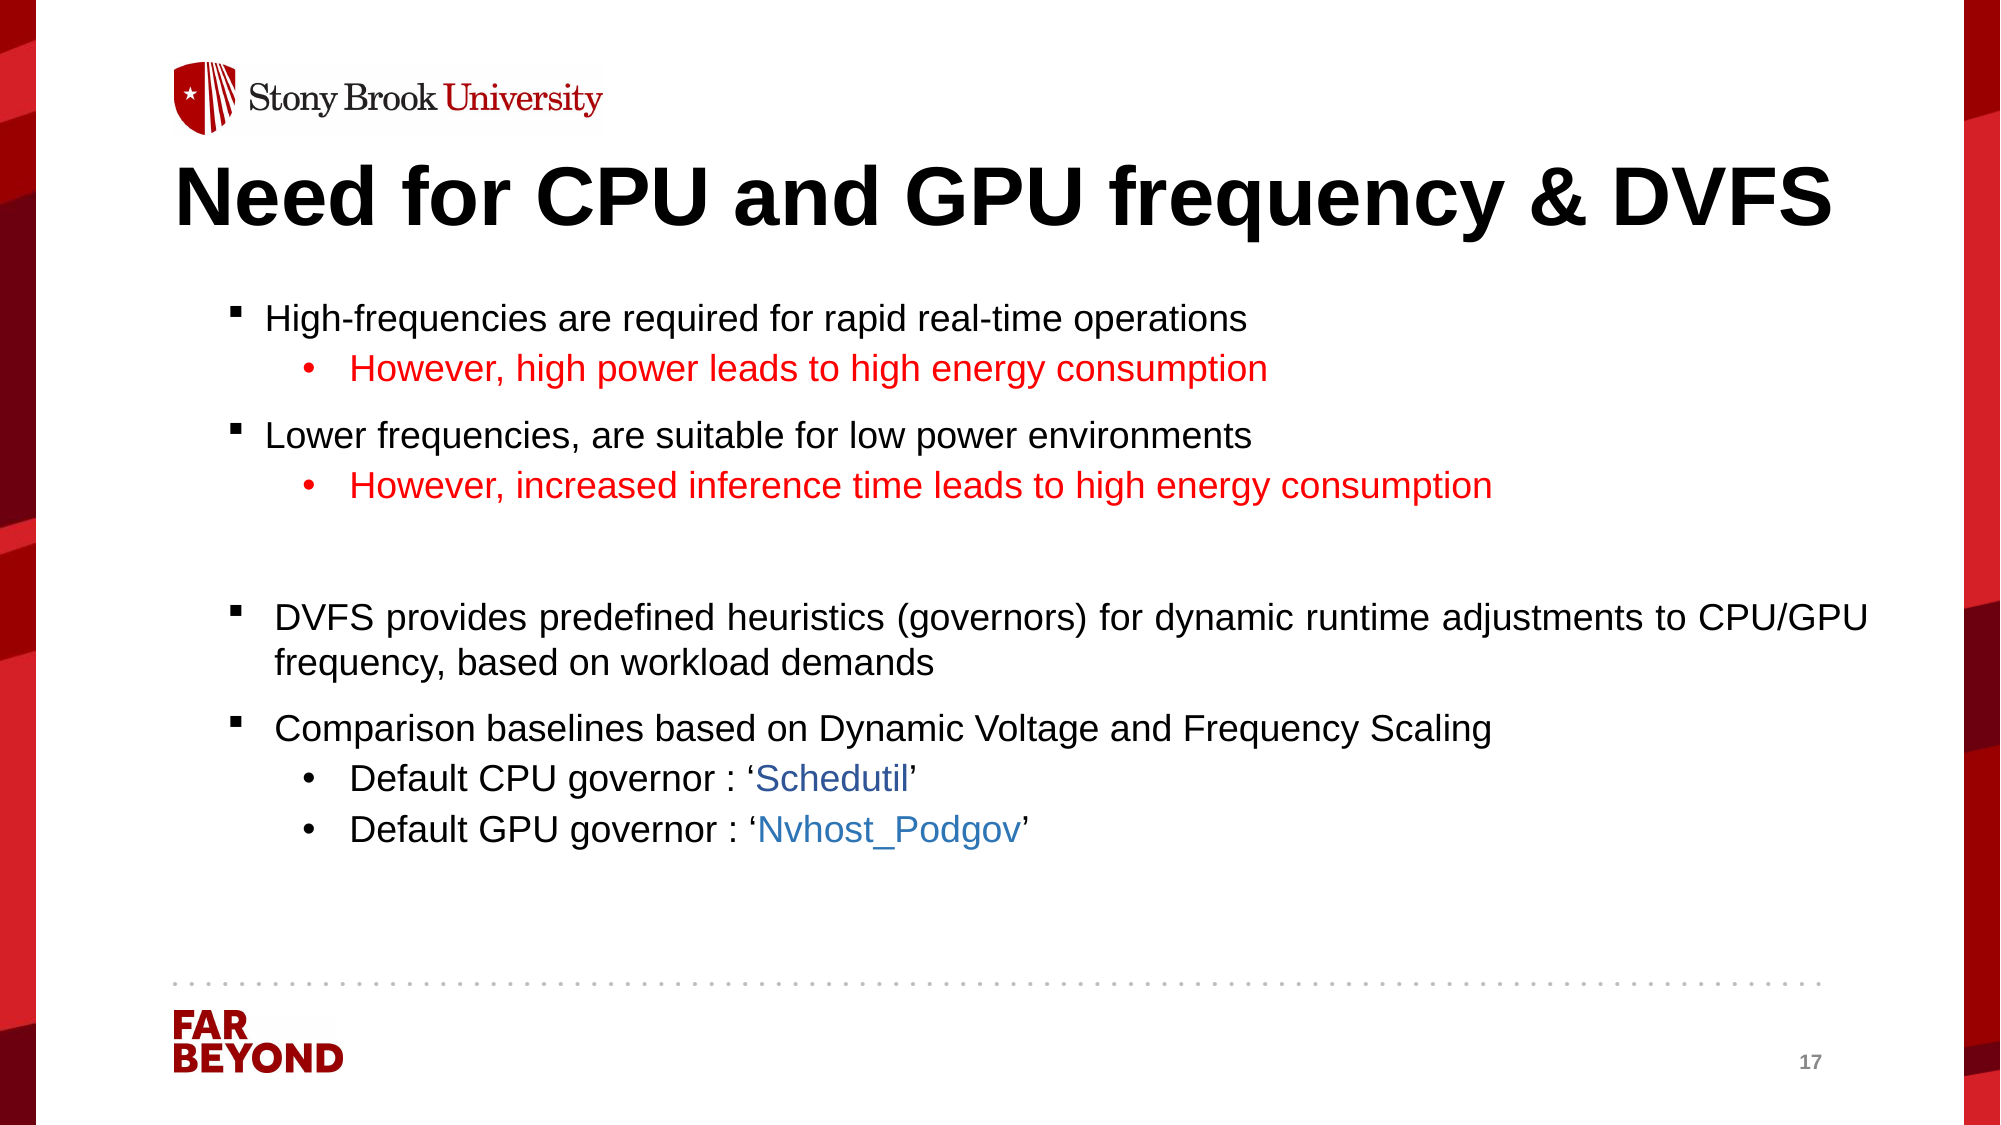

Need for CPU and GPU frequency & DVFS
High-frequencies are required for rapid real-time operations
However, high power leads to high energy consumption
Lower frequencies, are suitable for low power environments
However, increased inference time leads to high energy consumption

DVFS provides predefined heuristics (governors) for dynamic runtime adjustments to CPU/GPU frequency, based on workload demands
Comparison baselines based on Dynamic Voltage and Frequency Scaling
Default CPU governor : ‘Schedutil’
Default GPU governor : ‘Nvhost_Podgov’

17